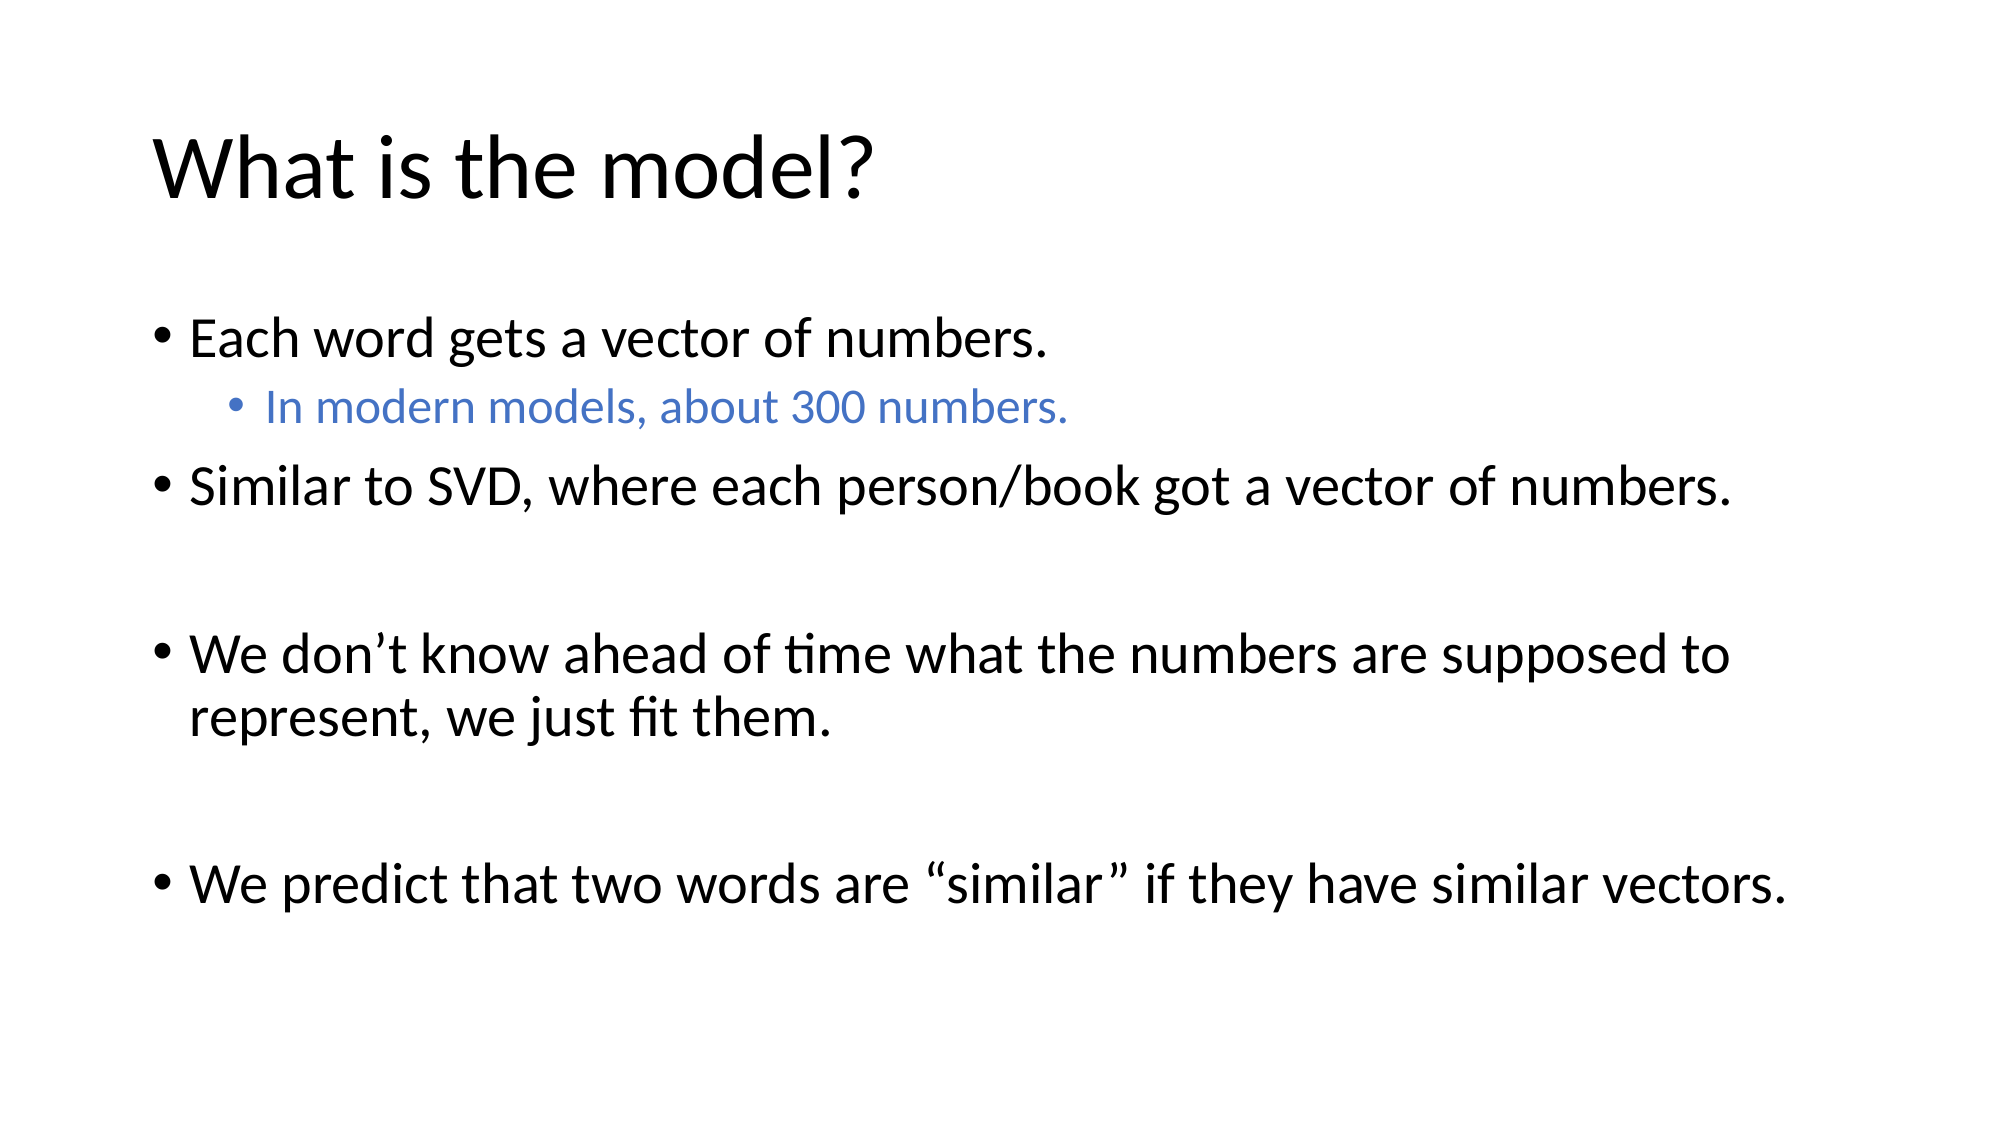

# What is the model?
Each word gets a vector of numbers.
In modern models, about 300 numbers.
Similar to SVD, where each person/book got a vector of numbers.

We don’t know ahead of time what the numbers are supposed to represent, we just fit them.

We predict that two words are “similar” if they have similar vectors.